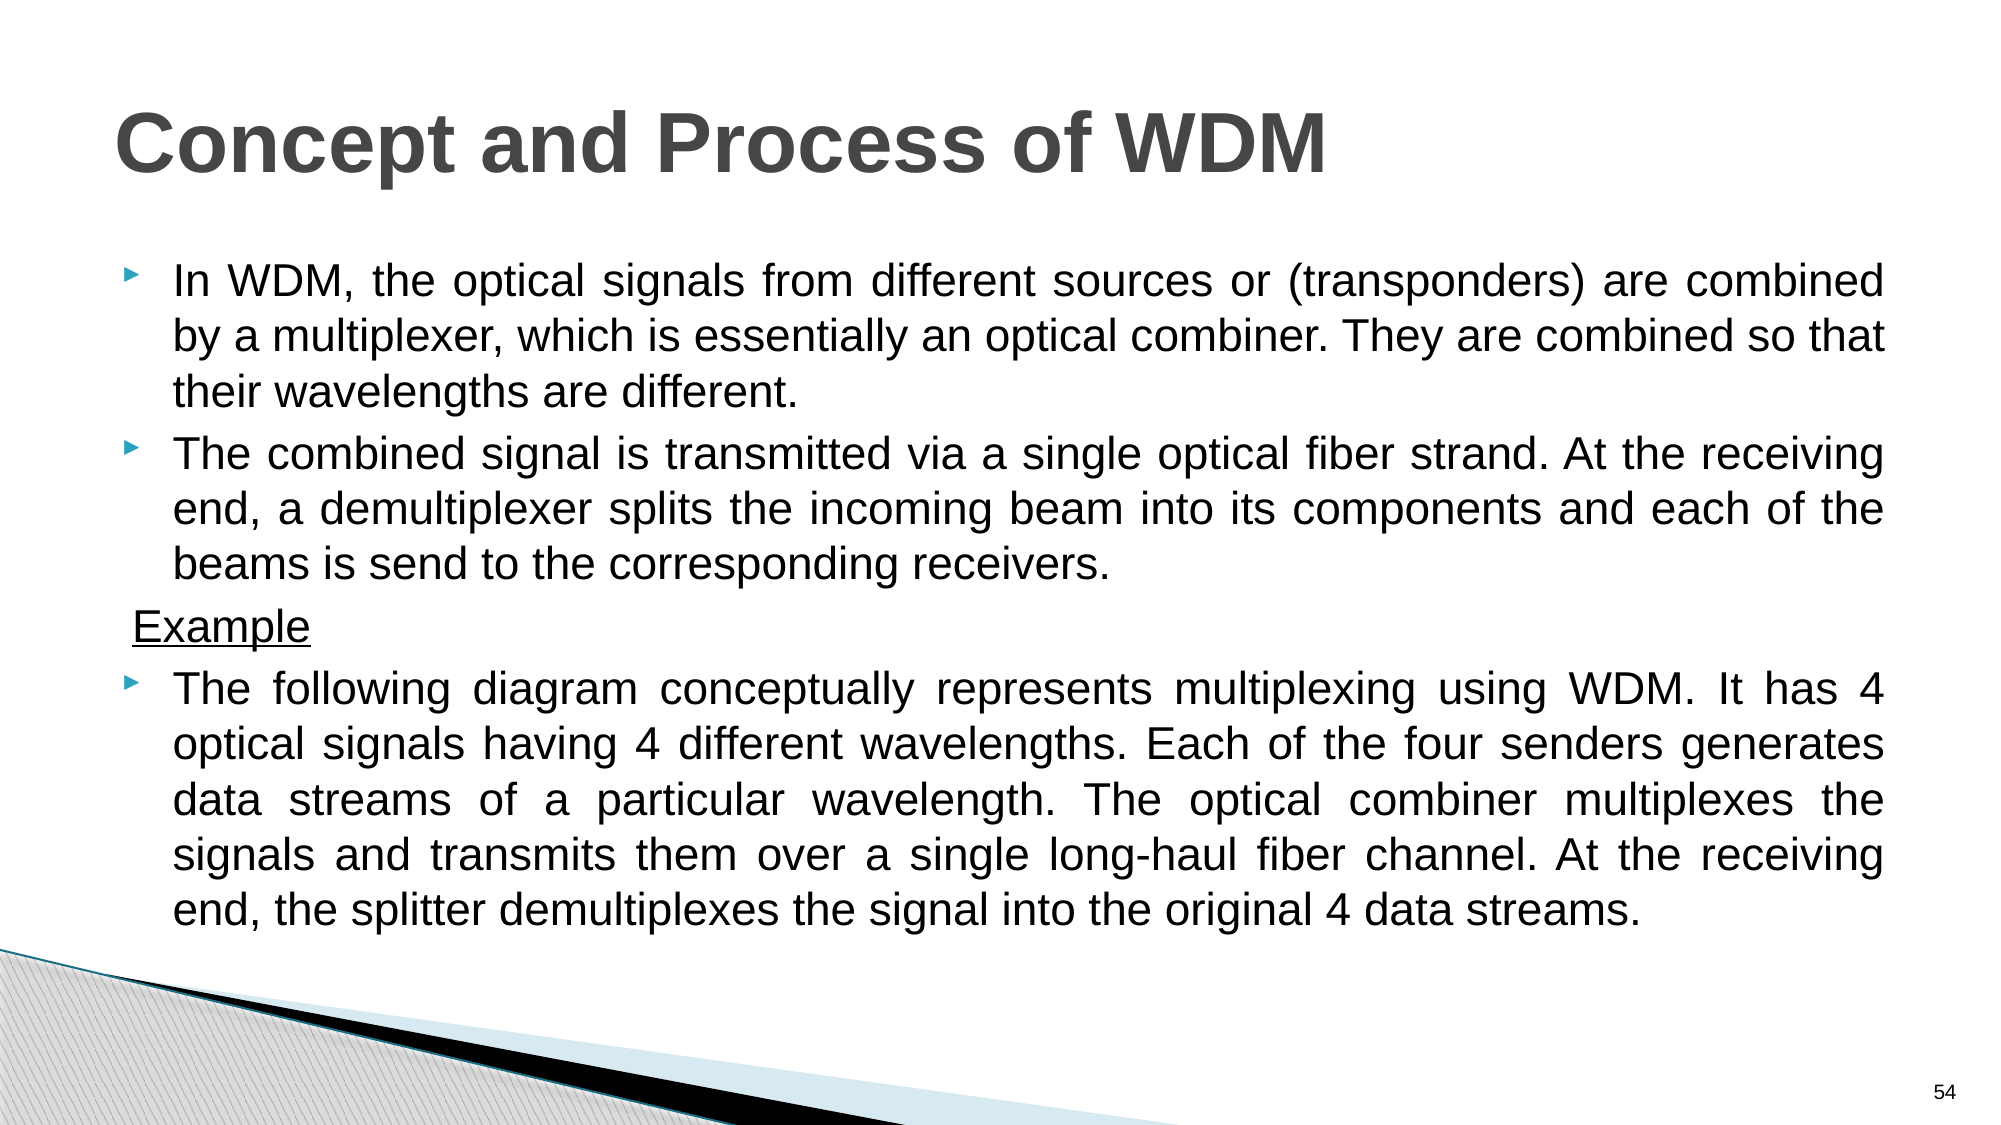

# Concept and Process of WDM
In WDM, the optical signals from different sources or (transponders) are combined by a multiplexer, which is essentially an optical combiner. They are combined so that their wavelengths are different.
The combined signal is transmitted via a single optical fiber strand. At the receiving end, a demultiplexer splits the incoming beam into its components and each of the beams is send to the corresponding receivers.
Example
The following diagram conceptually represents multiplexing using WDM. It has 4 optical signals having 4 different wavelengths. Each of the four senders generates data streams of a particular wavelength. The optical combiner multiplexes the signals and transmits them over a single long-haul fiber channel. At the receiving end, the splitter demultiplexes the signal into the original 4 data streams.

54